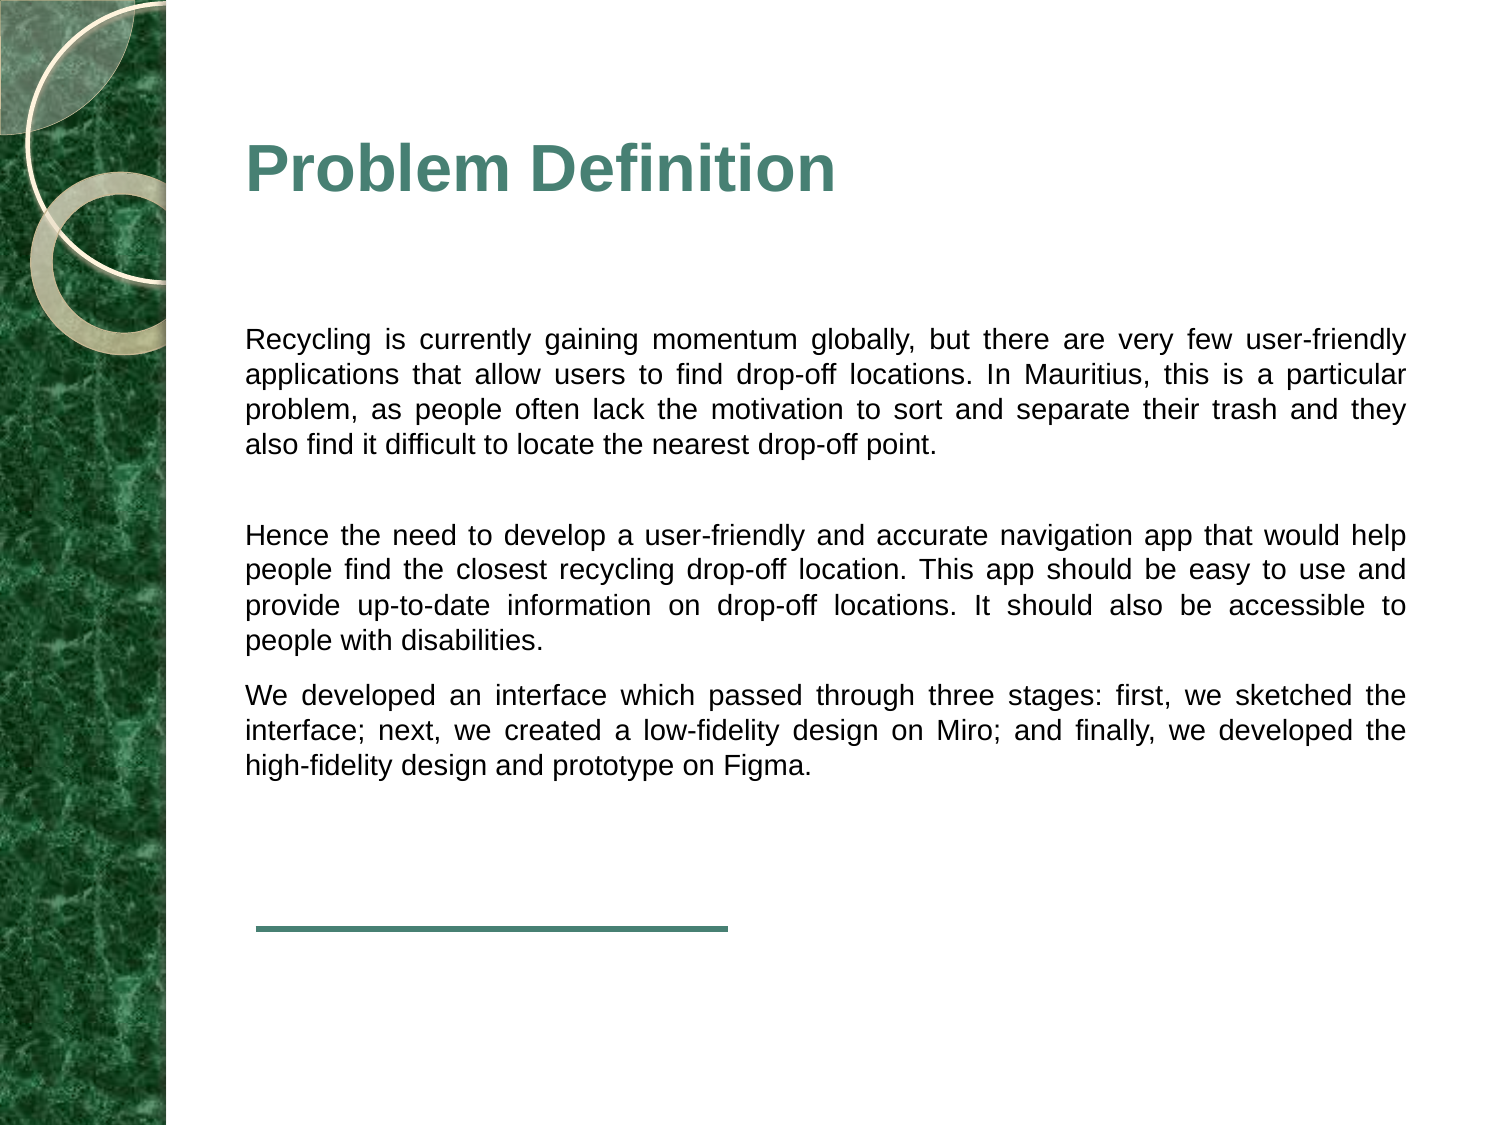

# Problem Definition
Recycling is currently gaining momentum globally, but there are very few user-friendly applications that allow users to find drop-off locations. In Mauritius, this is a particular problem, as people often lack the motivation to sort and separate their trash and they also find it difficult to locate the nearest drop-off point.

Hence the need to develop a user-friendly and accurate navigation app that would help people find the closest recycling drop-off location. This app should be easy to use and provide up-to-date information on drop-off locations. It should also be accessible to people with disabilities.
We developed an interface which passed through three stages: first, we sketched the interface; next, we created a low-fidelity design on Miro; and finally, we developed the high-fidelity design and prototype on Figma.